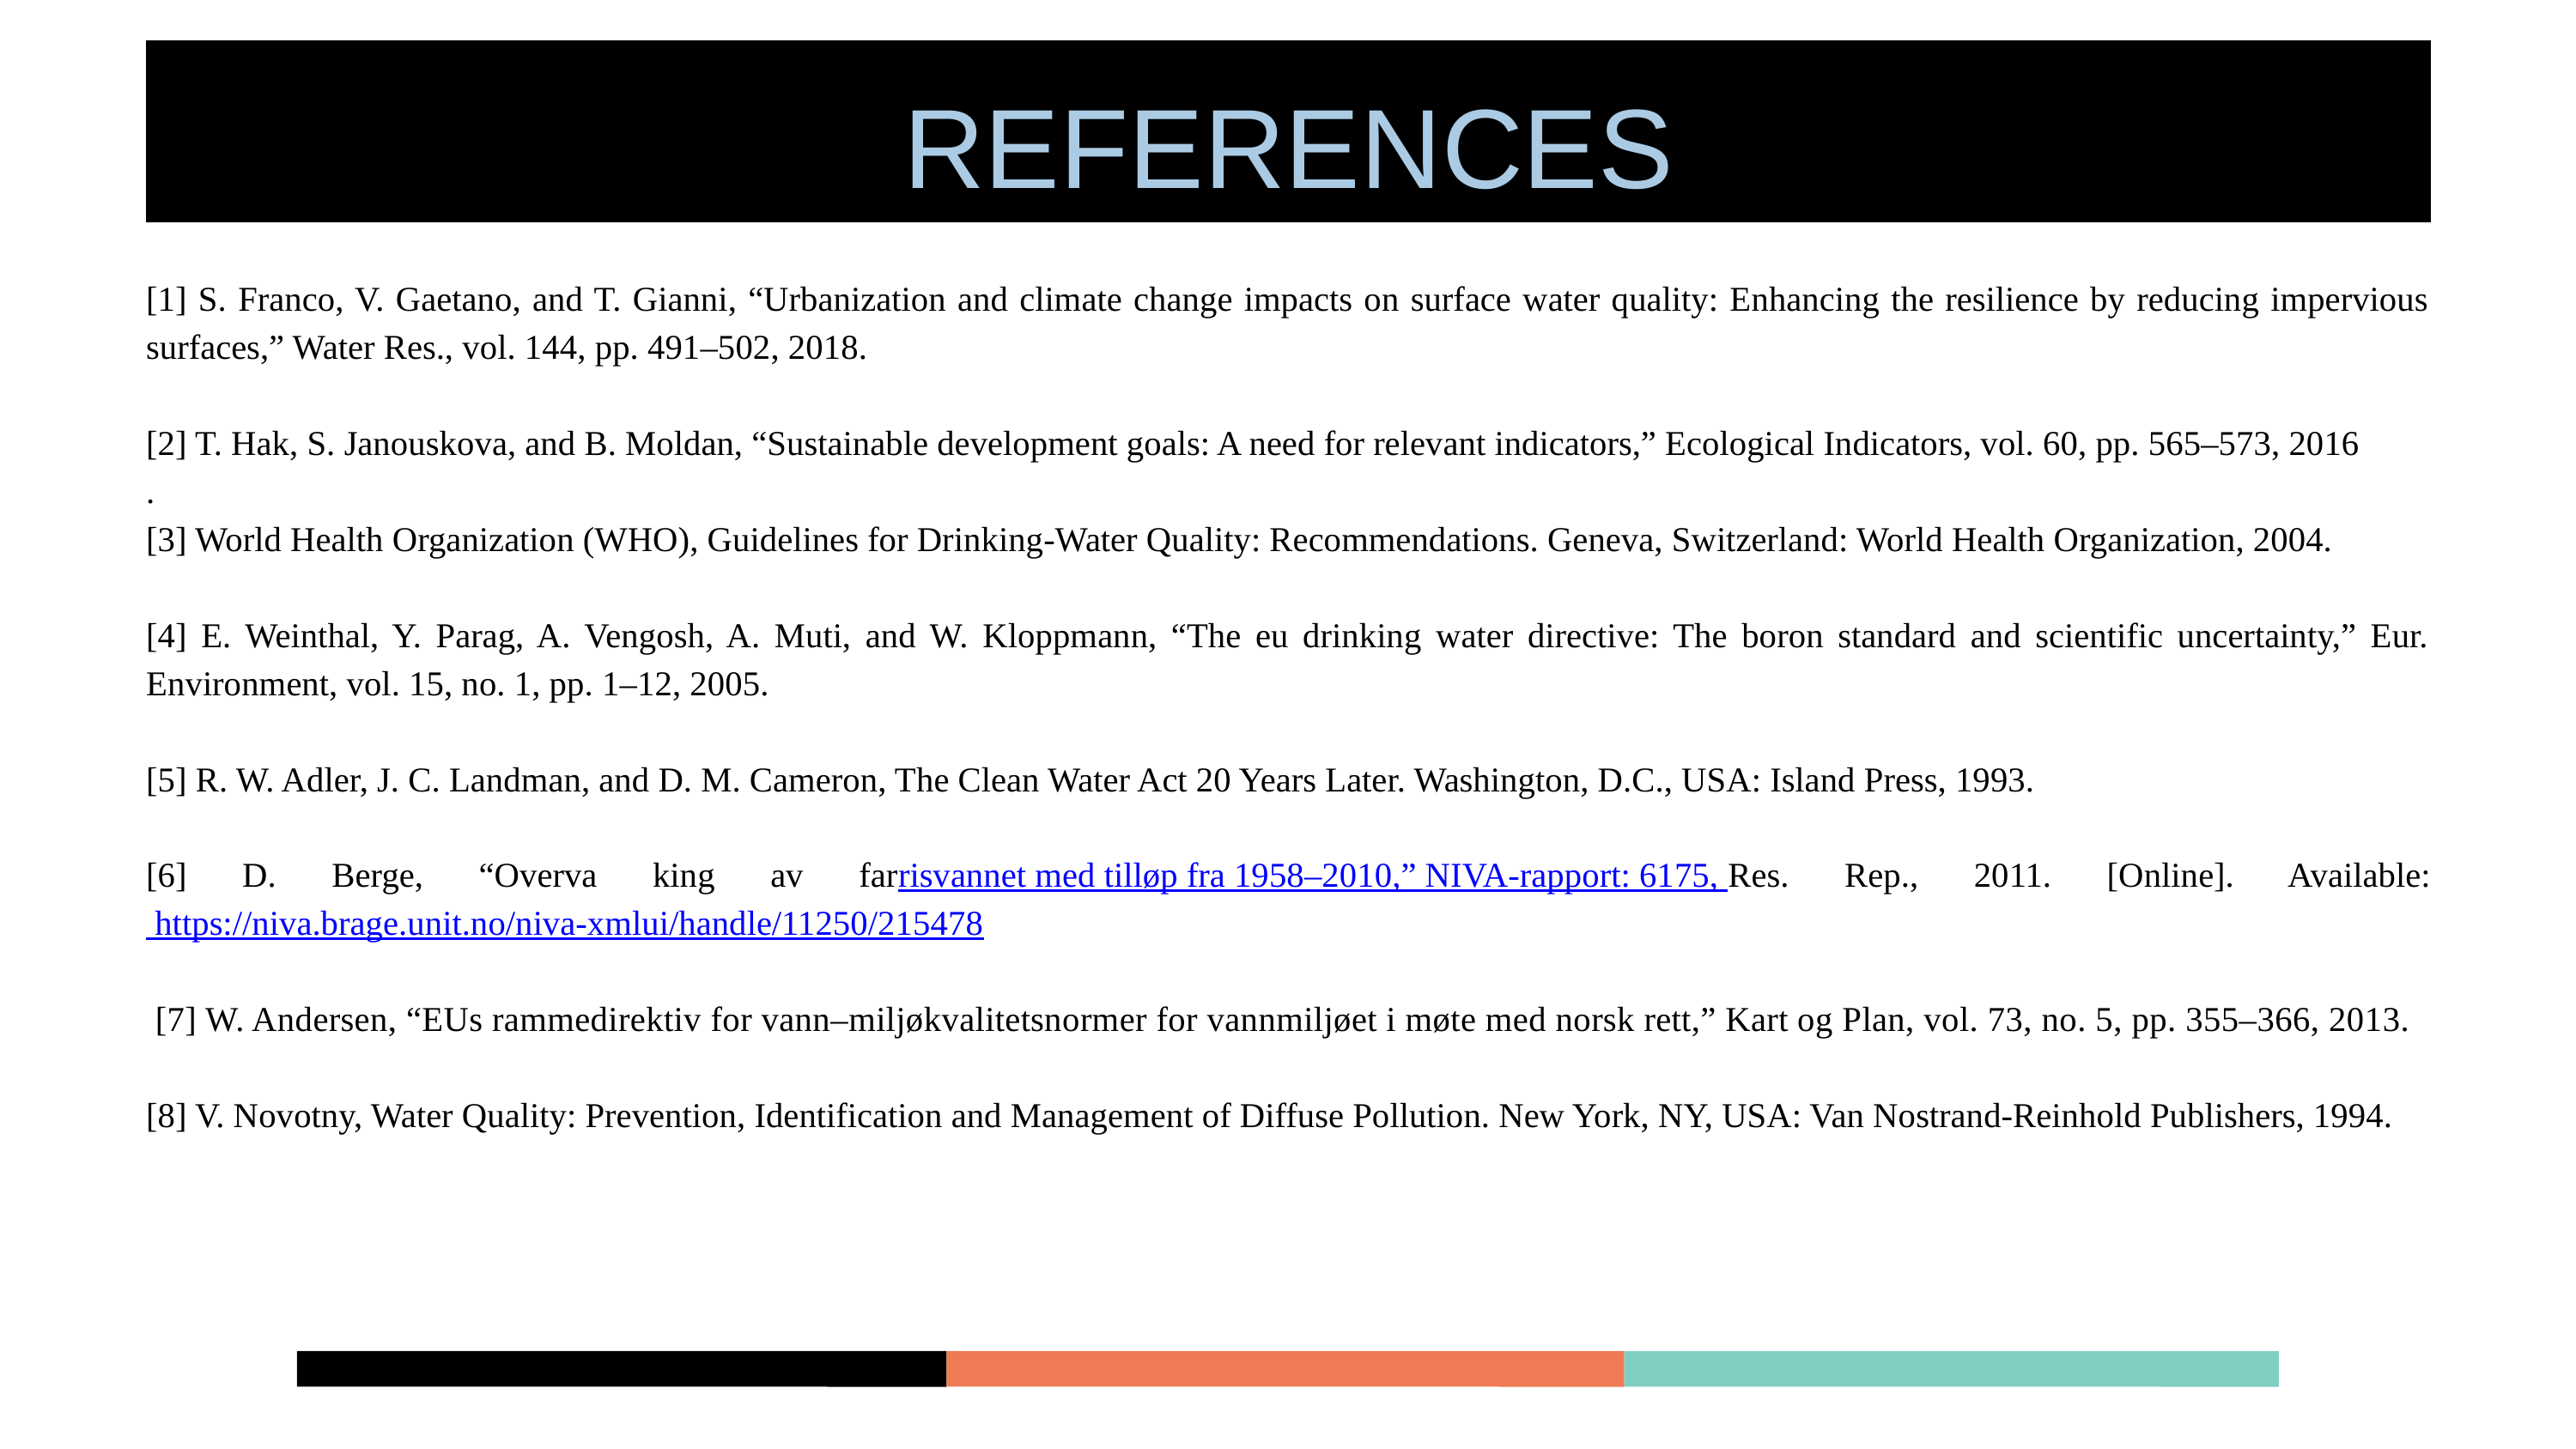

REFERENCES
[1] S. Franco, V. Gaetano, and T. Gianni, “Urbanization and climate change impacts on surface water quality: Enhancing the resilience by reducing impervious surfaces,” Water Res., vol. 144, pp. 491–502, 2018.

[2] T. Hak, S. Janouskova, and B. Moldan, “Sustainable development goals: A need for relevant indicators,” Ecological Indicators, vol. 60, pp. 565–573, 2016
.
[3] World Health Organization (WHO), Guidelines for Drinking-Water Quality: Recommendations. Geneva, Switzerland: World Health Organization, 2004.

[4] E. Weinthal, Y. Parag, A. Vengosh, A. Muti, and W. Kloppmann, “The eu drinking water directive: The boron standard and scientific uncertainty,” Eur. Environment, vol. 15, no. 1, pp. 1–12, 2005.

[5] R. W. Adler, J. C. Landman, and D. M. Cameron, The Clean Water Act 20 Years Later. Washington, D.C., USA: Island Press, 1993.

[6] D. Berge, “Overva king av farrisvannet med tilløp fra 1958–2010,” NIVA-rapport: 6175, Res. Rep., 2011. [Online]. Available: https://niva.brage.unit.no/niva-xmlui/handle/11250/215478

 [7] W. Andersen, “EUs rammedirektiv for vann–miljøkvalitetsnormer for vannmiljøet i møte med norsk rett,” Kart og Plan, vol. 73, no. 5, pp. 355–366, 2013.

[8] V. Novotny, Water Quality: Prevention, Identification and Management of Diffuse Pollution. New York, NY, USA: Van Nostrand-Reinhold Publishers, 1994.